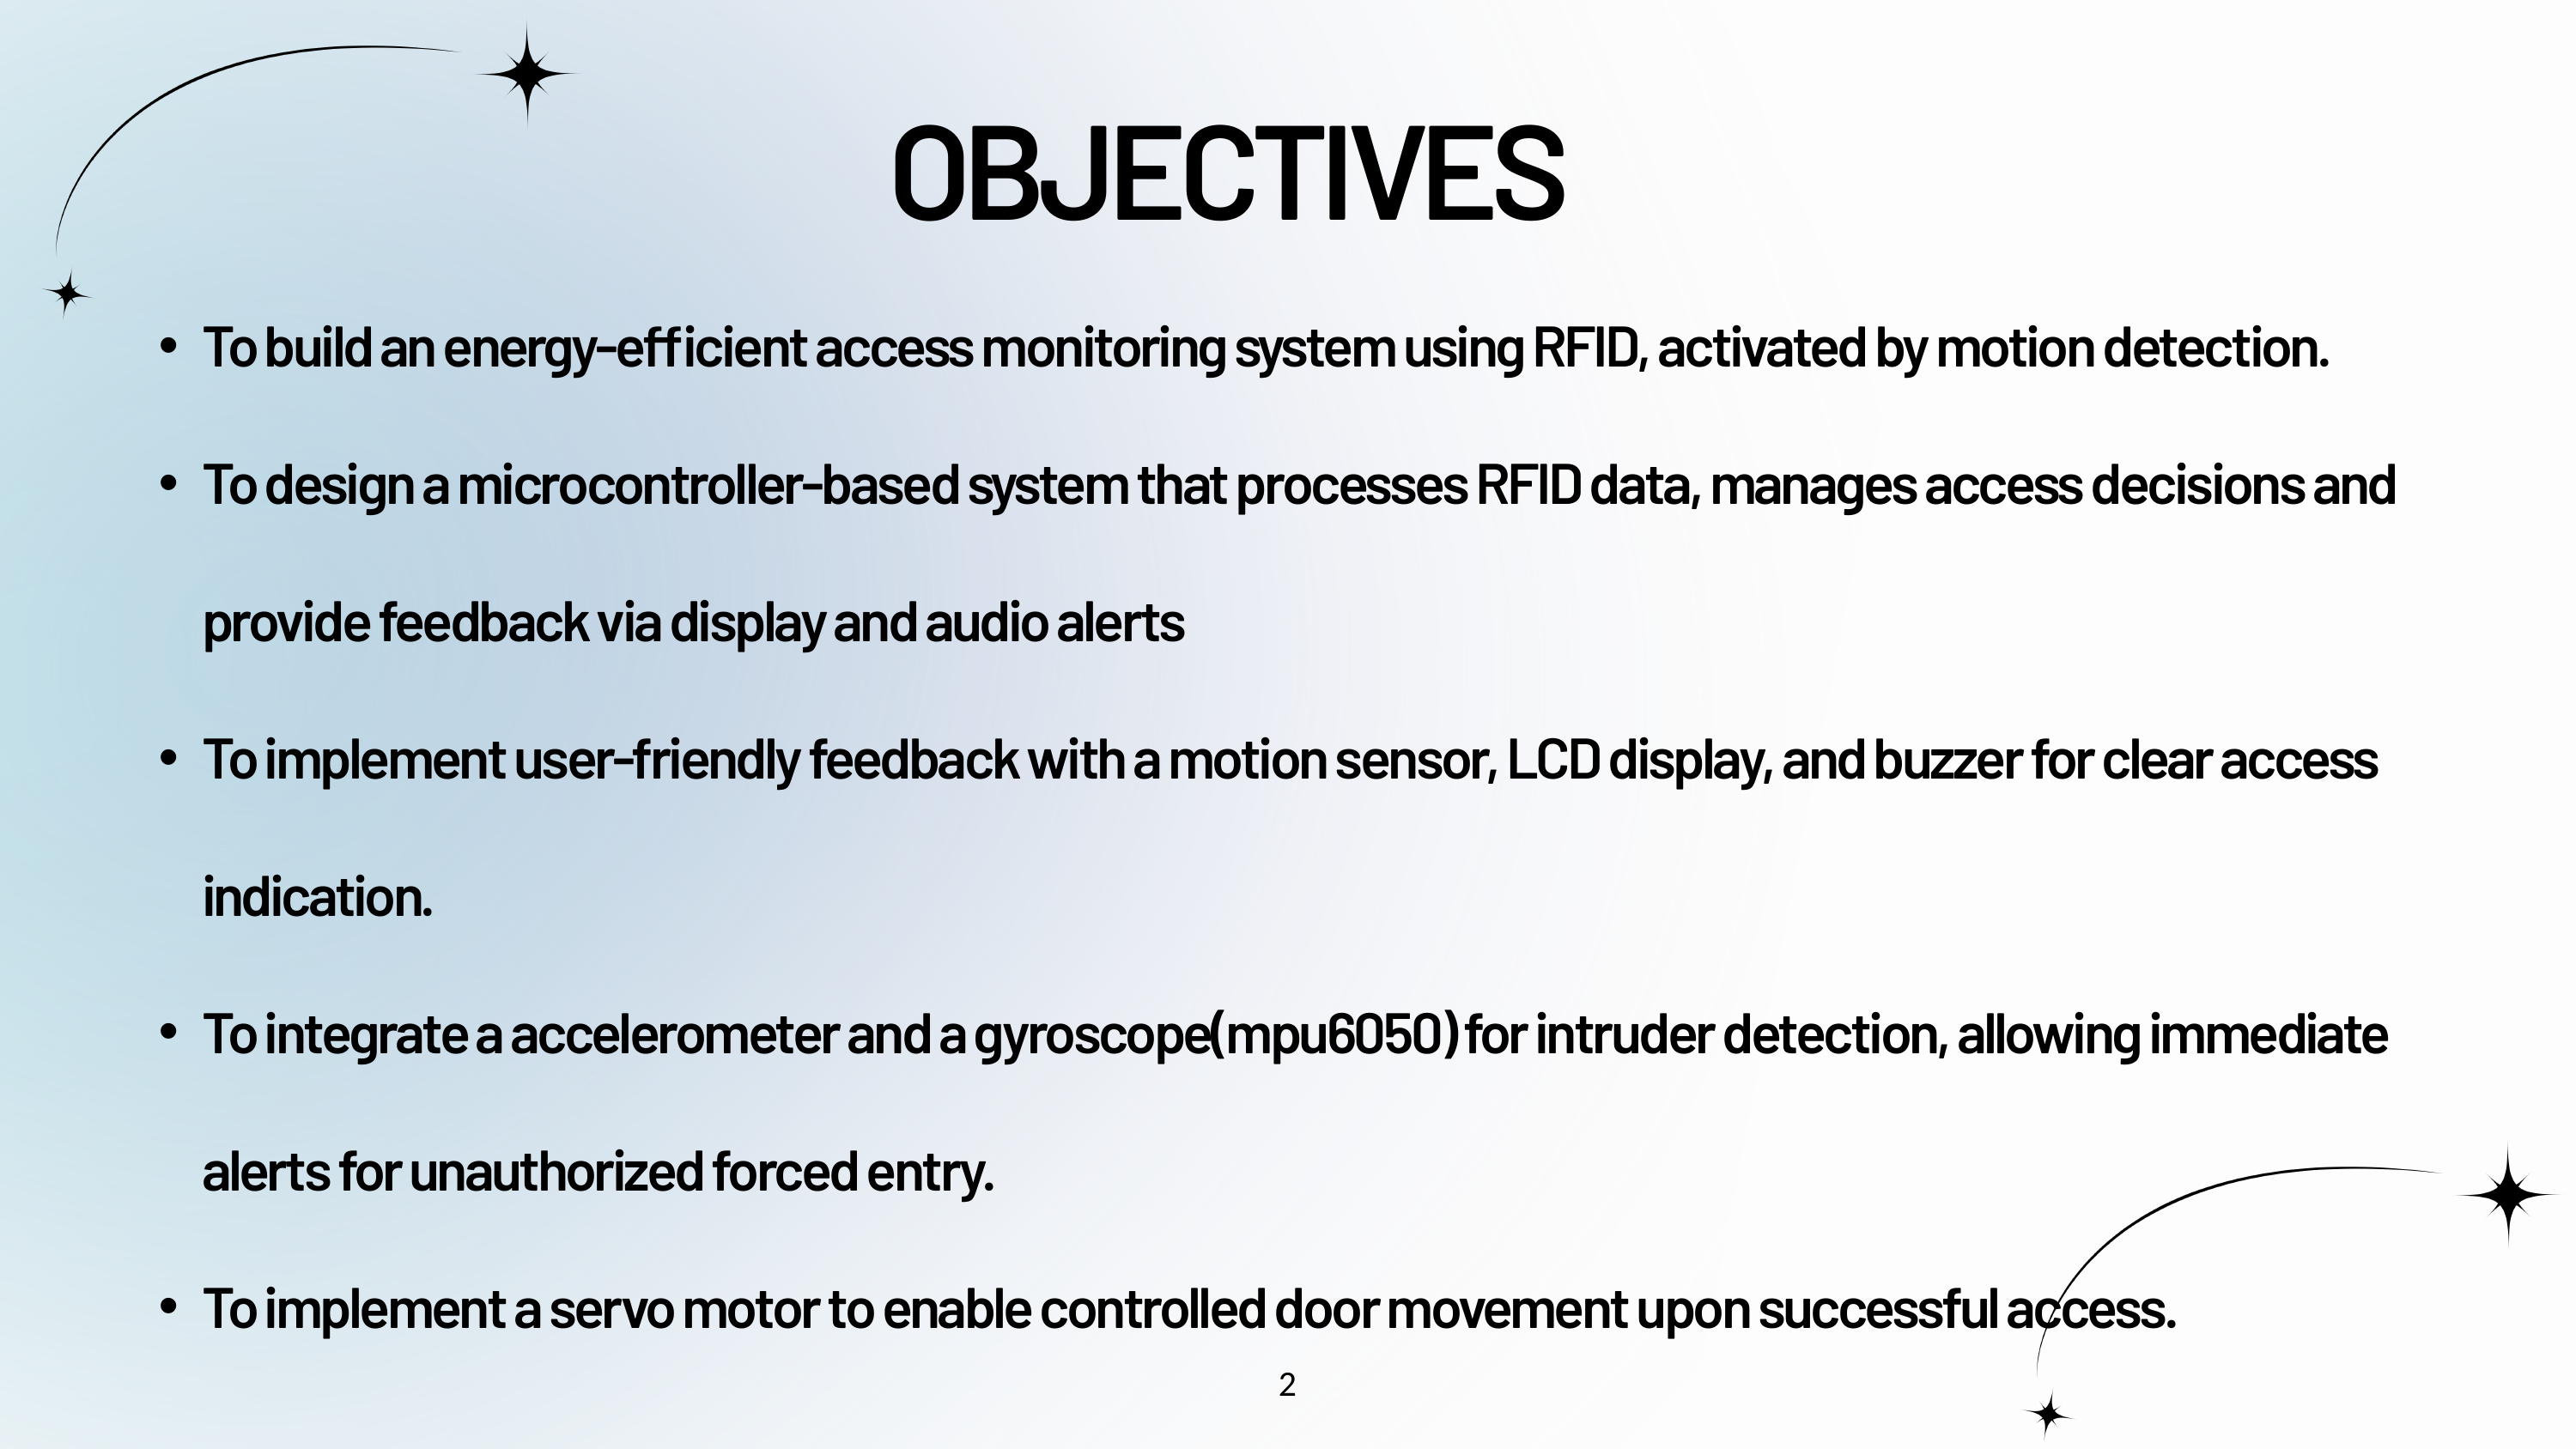

OBJECTIVES
To build an energy-efficient access monitoring system using RFID, activated by motion detection.
To design a microcontroller-based system that processes RFID data, manages access decisions and provide feedback via display and audio alerts
To implement user-friendly feedback with a motion sensor, LCD display, and buzzer for clear access indication.
To integrate a accelerometer and a gyroscope(mpu6050) for intruder detection, allowing immediate alerts for unauthorized forced entry.
To implement a servo motor to enable controlled door movement upon successful access.

2